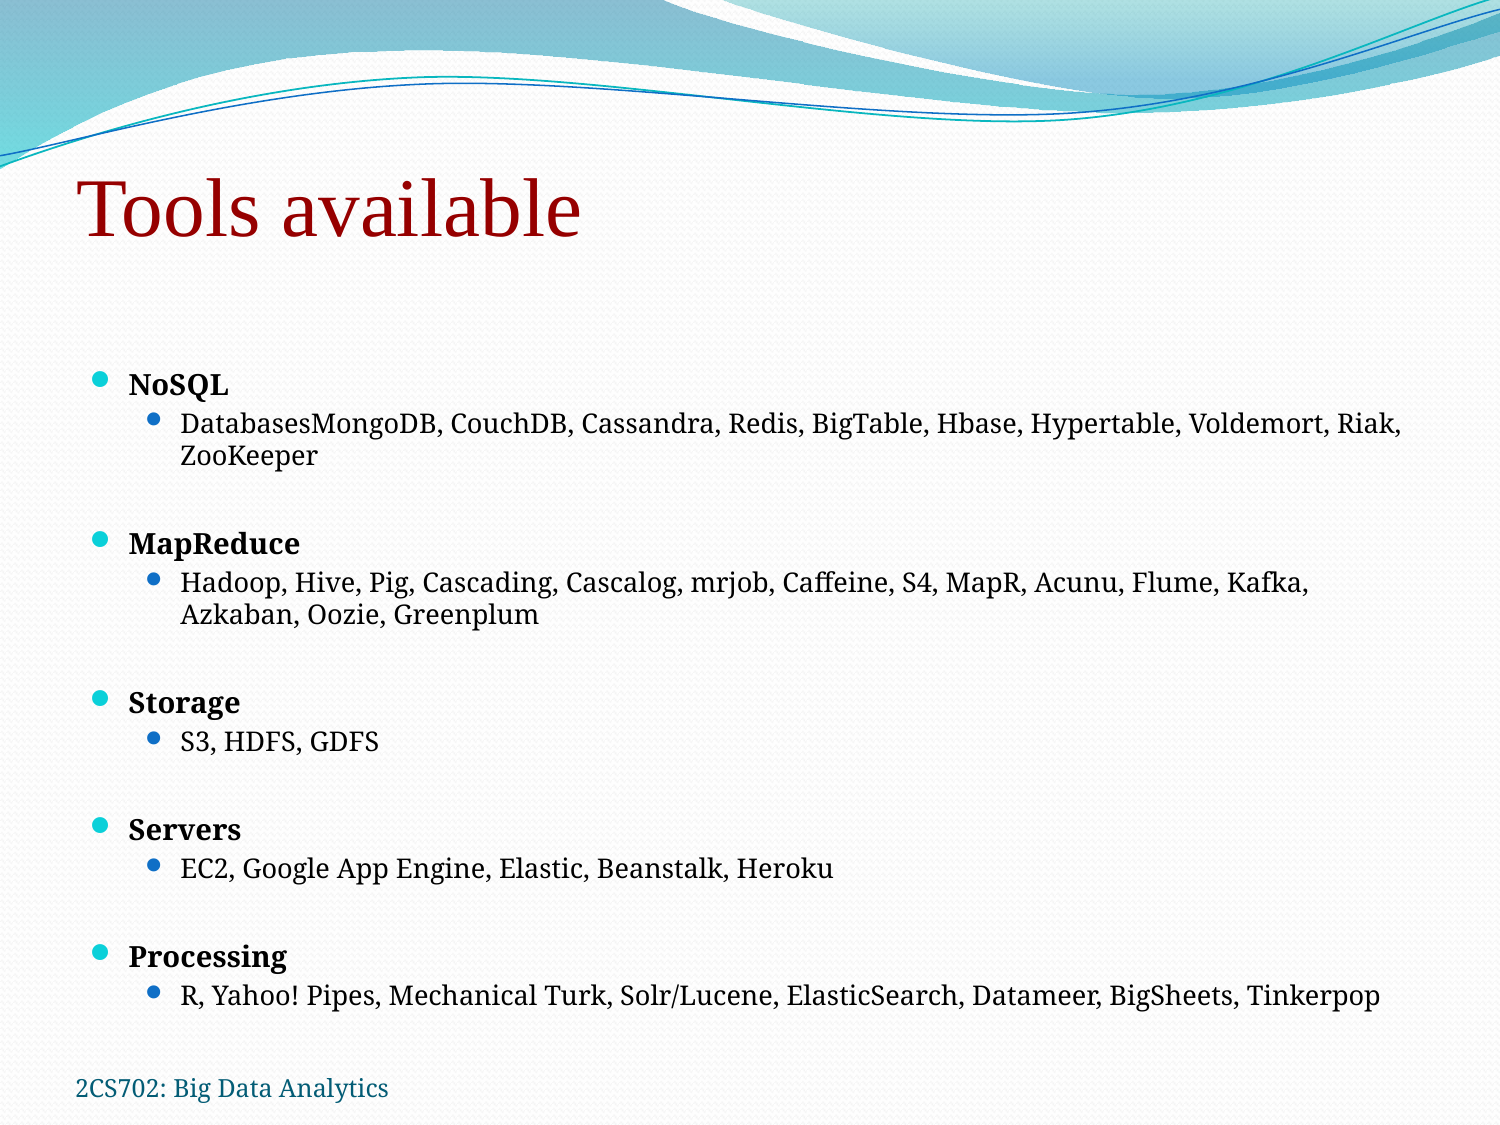

# Tools available

NoSQL
DatabasesMongoDB, CouchDB, Cassandra, Redis, BigTable, Hbase, Hypertable, Voldemort, Riak, ZooKeeper

MapReduce
Hadoop, Hive, Pig, Cascading, Cascalog, mrjob, Caffeine, S4, MapR, Acunu, Flume, Kafka, Azkaban, Oozie, Greenplum

Storage
S3, HDFS, GDFS

Servers
EC2, Google App Engine, Elastic, Beanstalk, Heroku

Processing
R, Yahoo! Pipes, Mechanical Turk, Solr/Lucene, ElasticSearch, Datameer, BigSheets, Tinkerpop

2CS702: Big Data Analytics